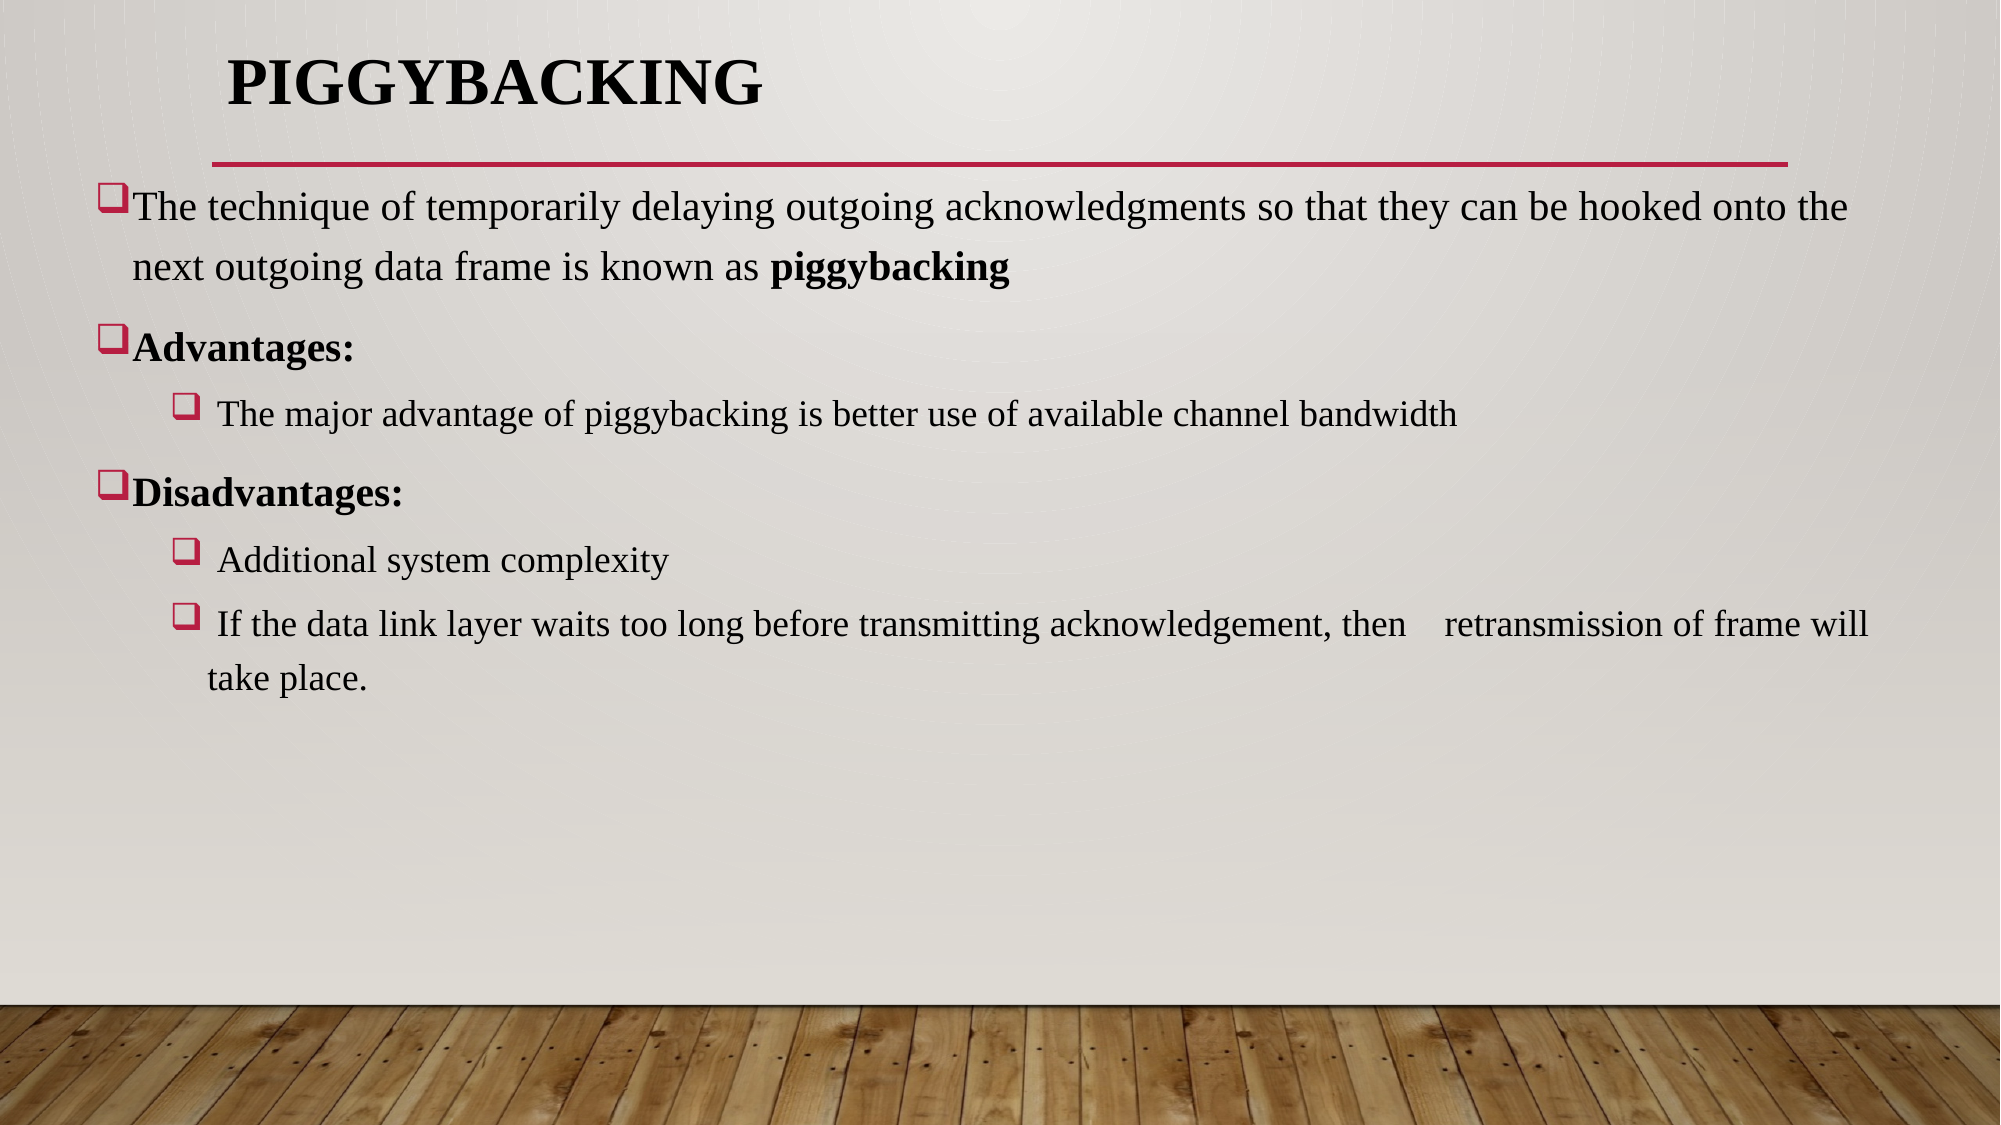

# Piggybacking
The technique of temporarily delaying outgoing acknowledgments so that they can be hooked onto the next outgoing data frame is known as piggybacking
Advantages:
 The major advantage of piggybacking is better use of available channel bandwidth
Disadvantages:
 Additional system complexity
 If the data link layer waits too long before transmitting acknowledgement, then    retransmission of frame will take place.